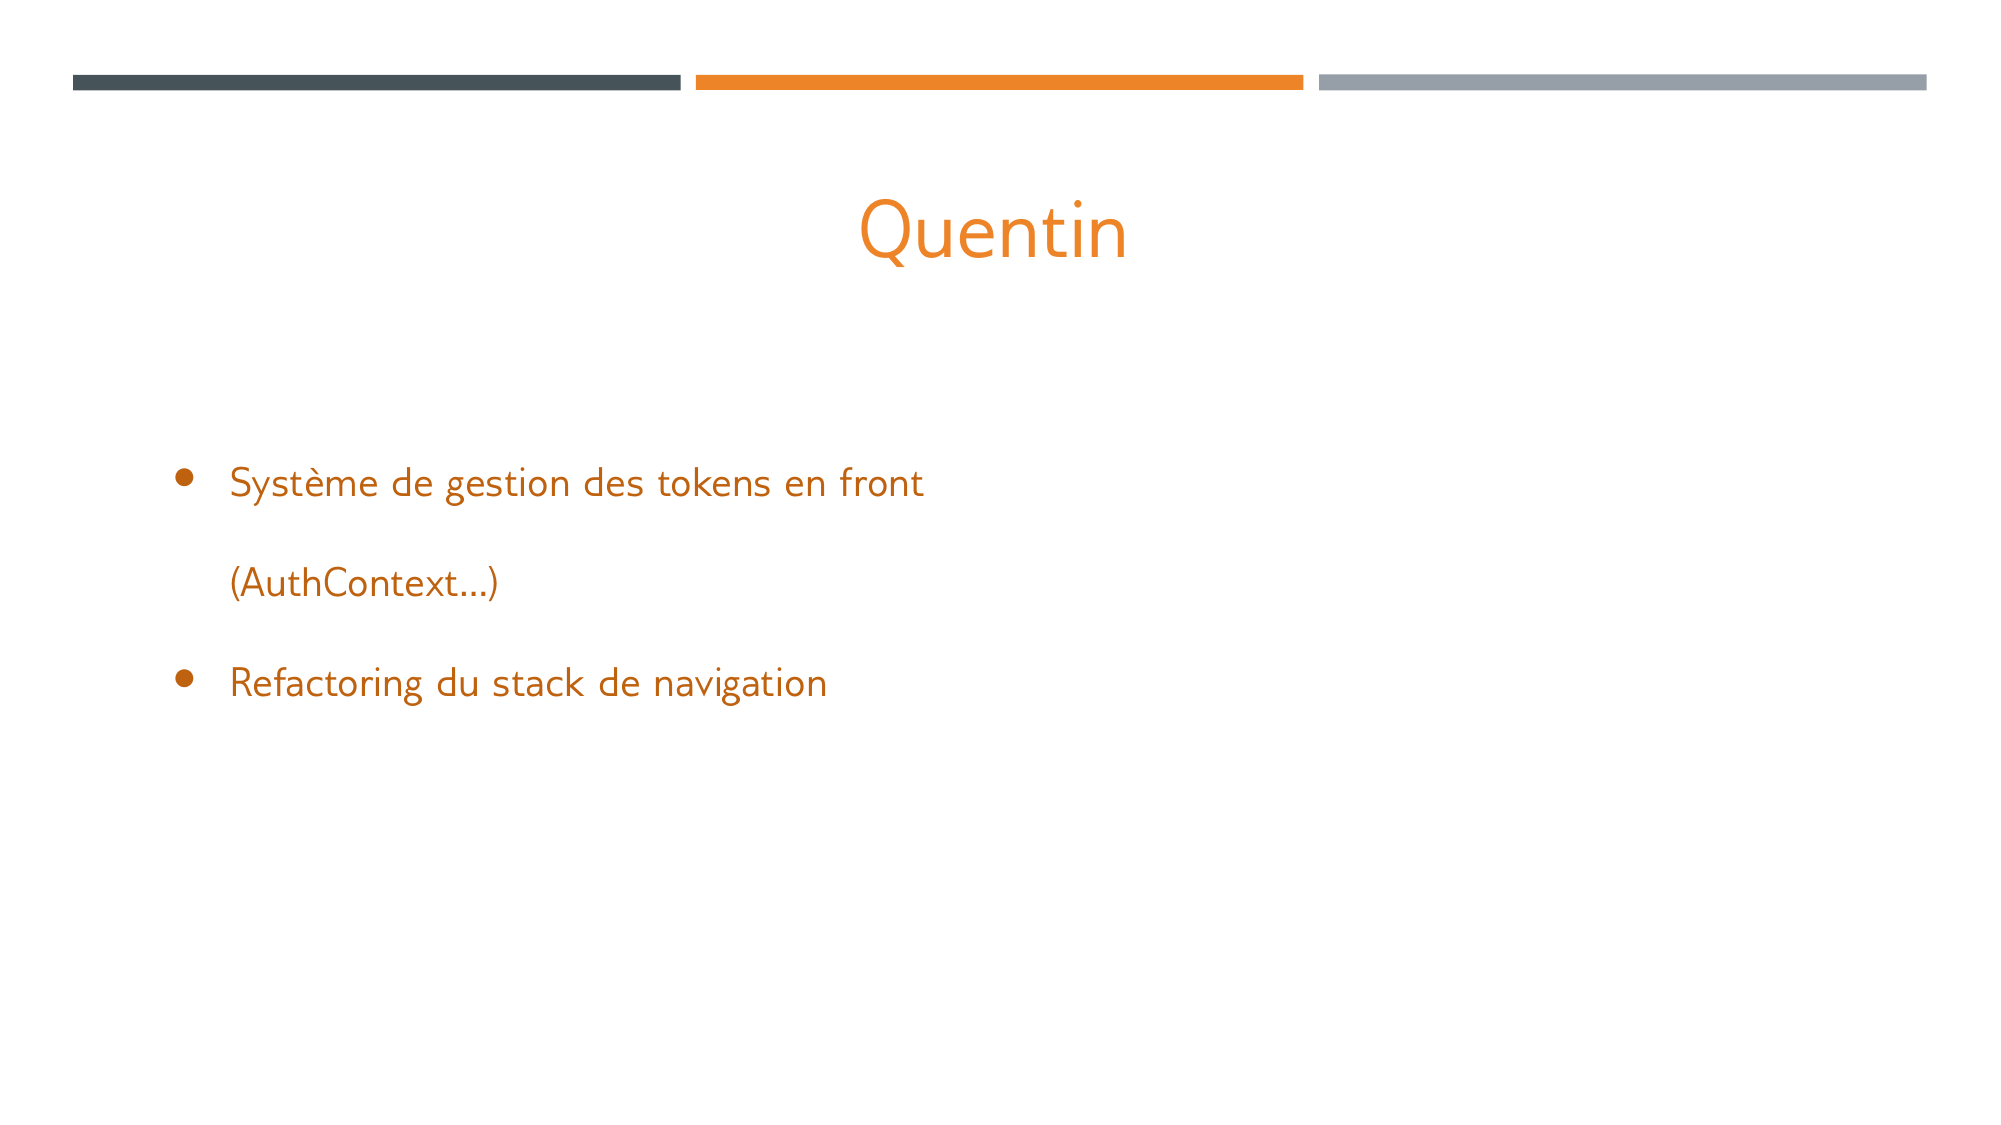

# Quentin
Système de gestion des tokens en front (AuthContext…)
Refactoring du stack de navigation